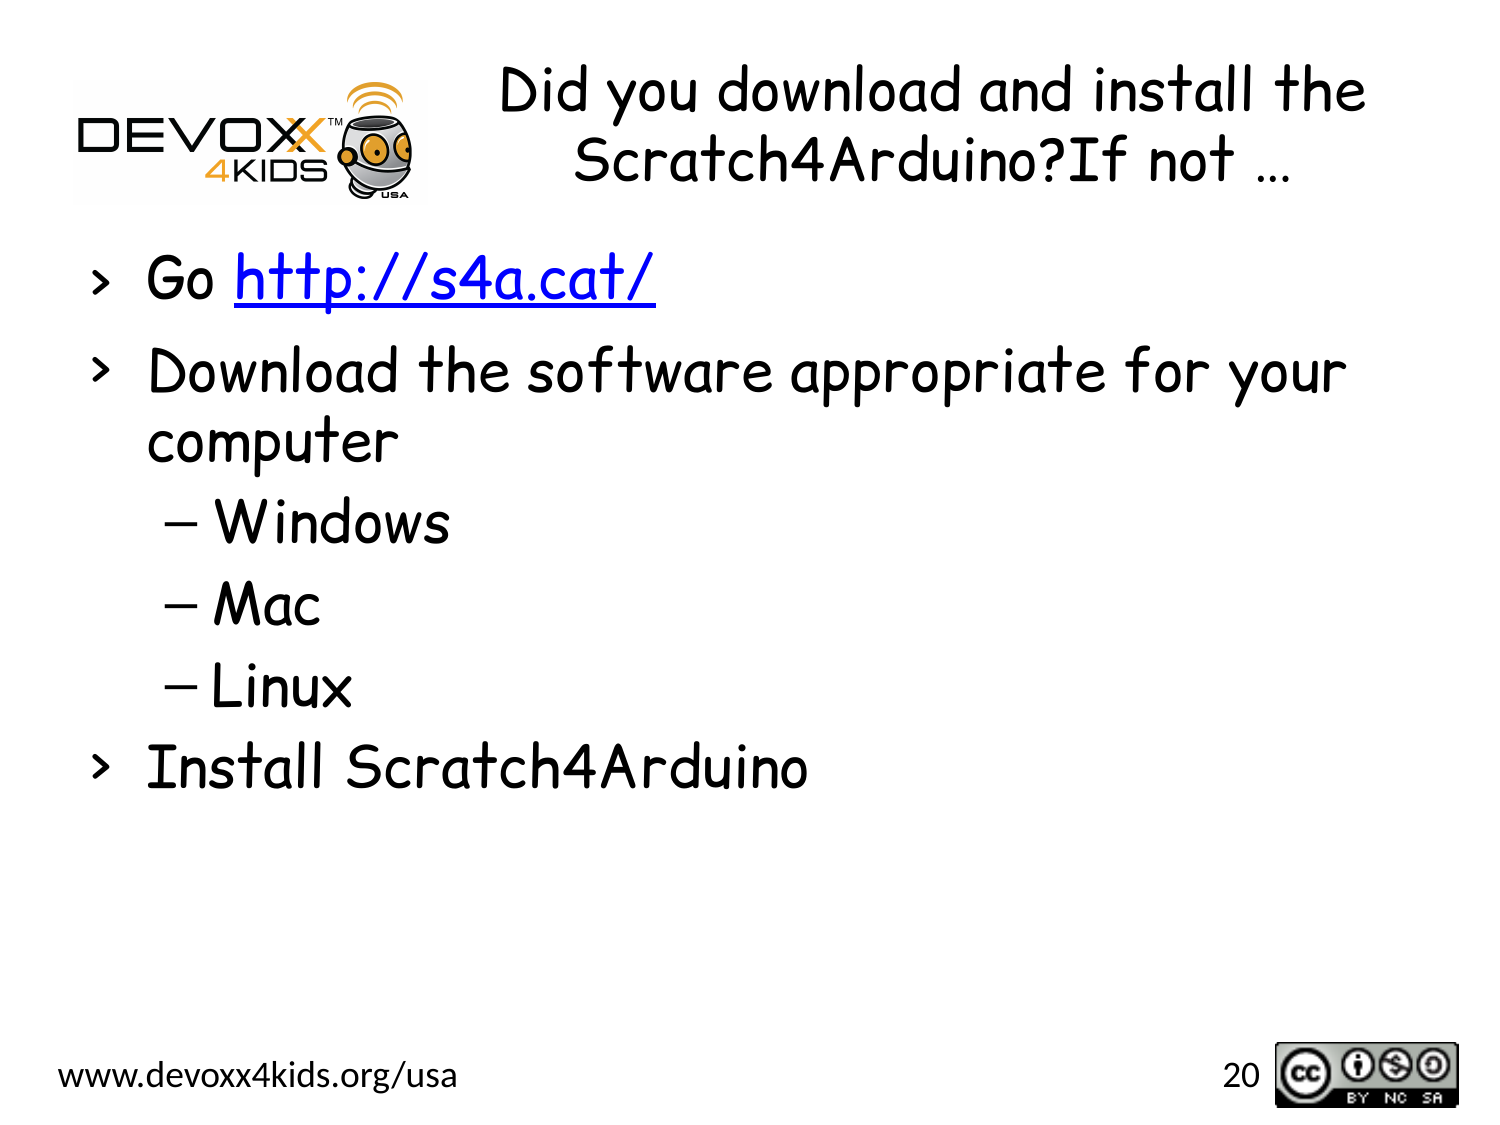

# Did you download and install the Scratch4Arduino?If not …
Go http://s4a.cat/
Download the software appropriate for your computer
Windows
Mac
Linux
Install Scratch4Arduino

20